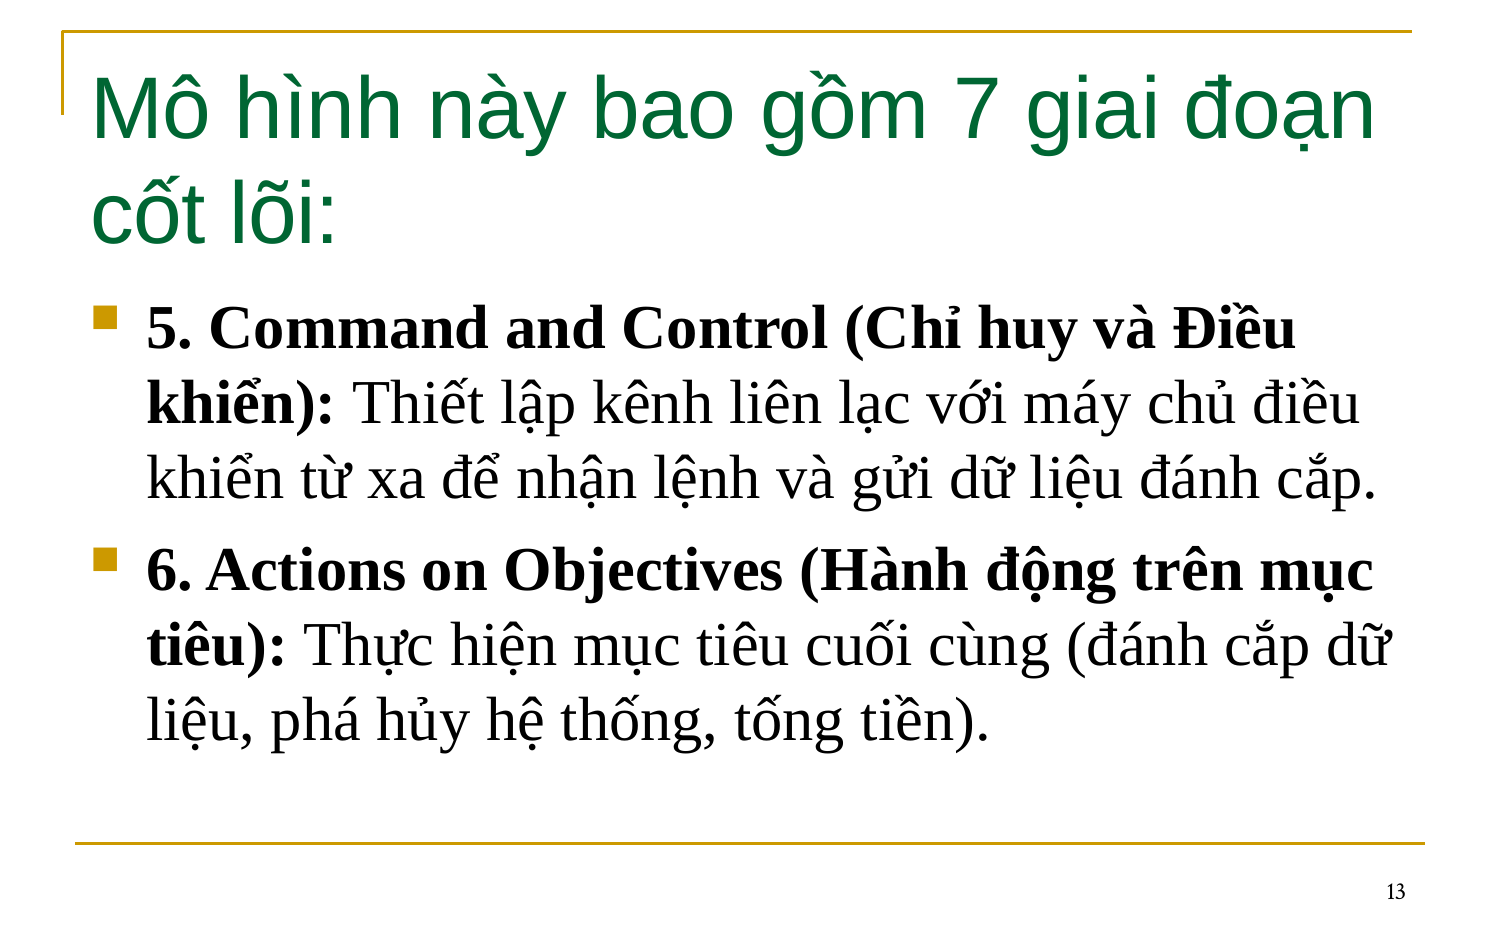

# Mô hình này bao gồm 7 giai đoạn cốt lõi:
5. Command and Control (Chỉ huy và Điều khiển): Thiết lập kênh liên lạc với máy chủ điều khiển từ xa để nhận lệnh và gửi dữ liệu đánh cắp.
6. Actions on Objectives (Hành động trên mục tiêu): Thực hiện mục tiêu cuối cùng (đánh cắp dữ liệu, phá hủy hệ thống, tống tiền).

13